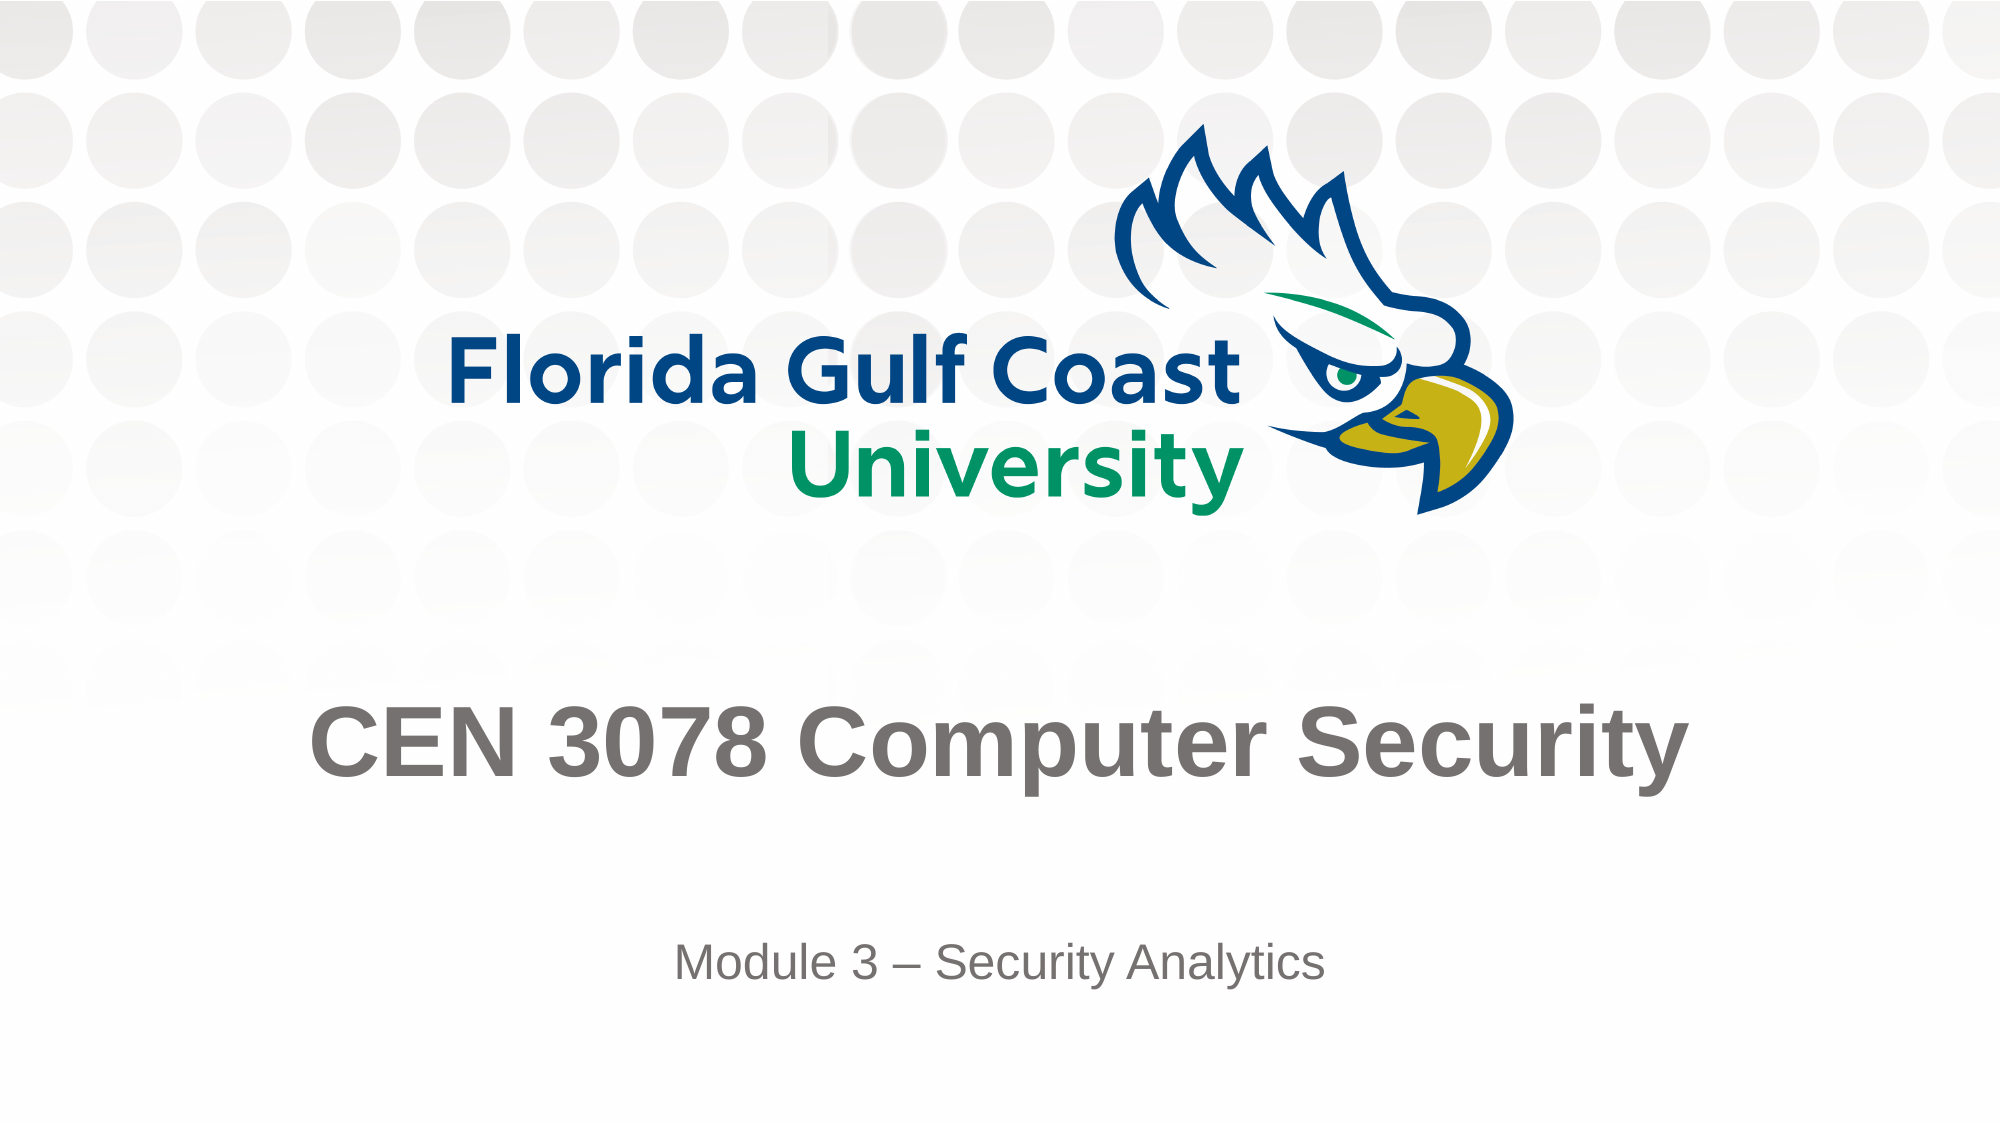

CEN 3078 Computer Security
Module 3 – Security Analytics